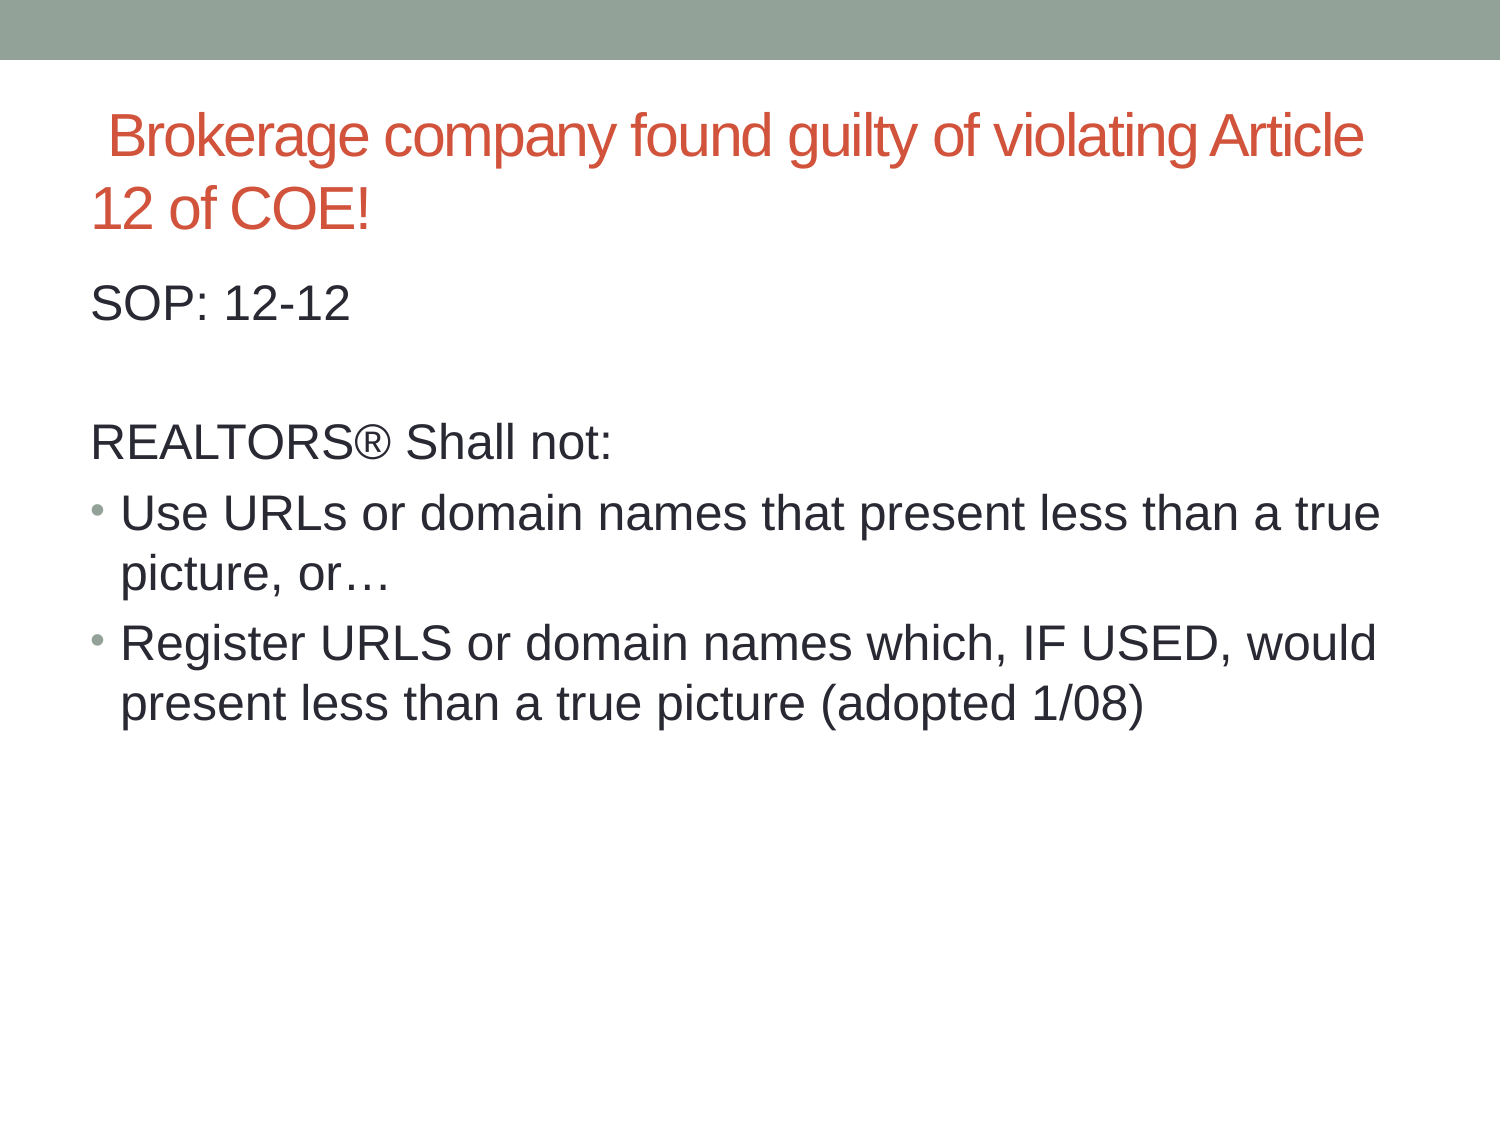

# Brokerage company found guilty of violating Article 12 of COE!
SOP: 12-12

REALTORS® Shall not:
Use URLs or domain names that present less than a true picture, or…
Register URLS or domain names which, IF USED, would present less than a true picture (adopted 1/08)